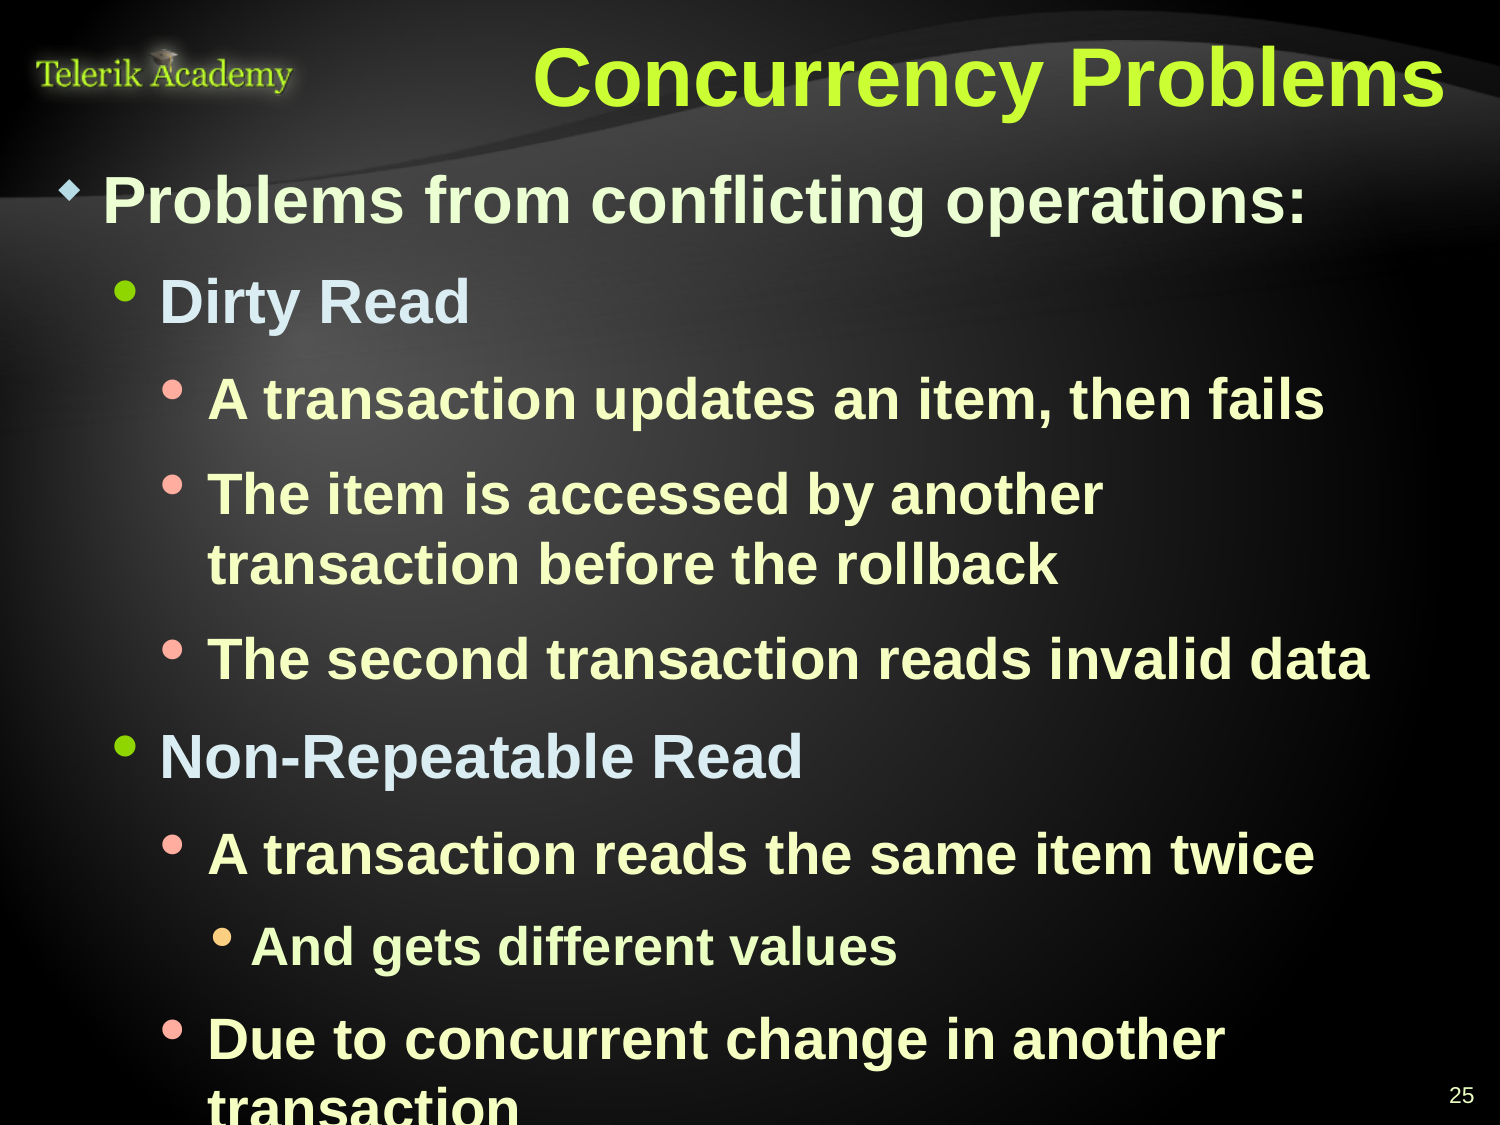

# Concurrency Problems
Problems from conflicting operations:
Dirty Read
A transaction updates an item, then fails
The item is accessed by another transaction before the rollback
The second transaction reads invalid data
Non-Repeatable Read
A transaction reads the same item twice
And gets different values
Due to concurrent change in another transaction
25